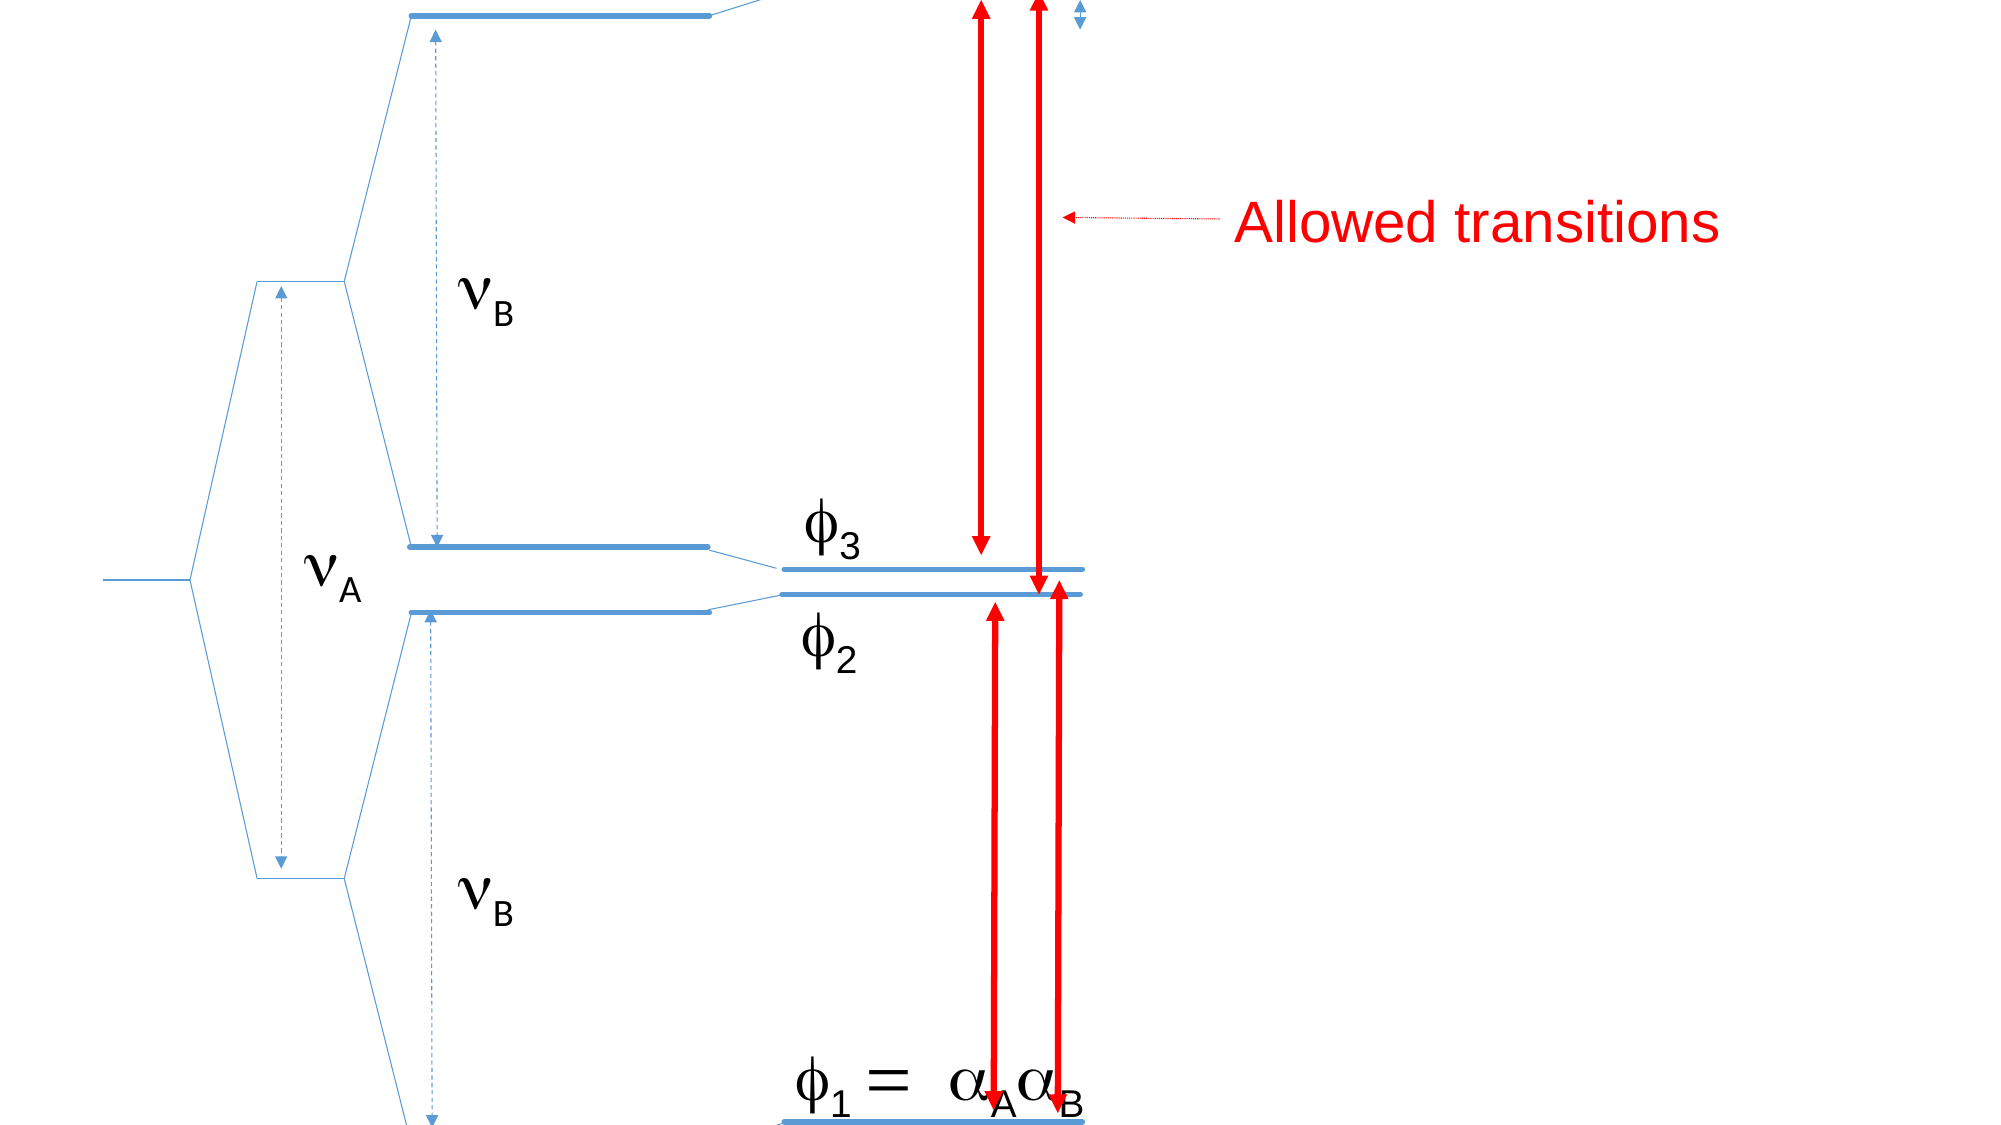

φ4 =βAβB
Allowed transitions
νB
φ3
νA
νB
φ1 = αAαB
φ2